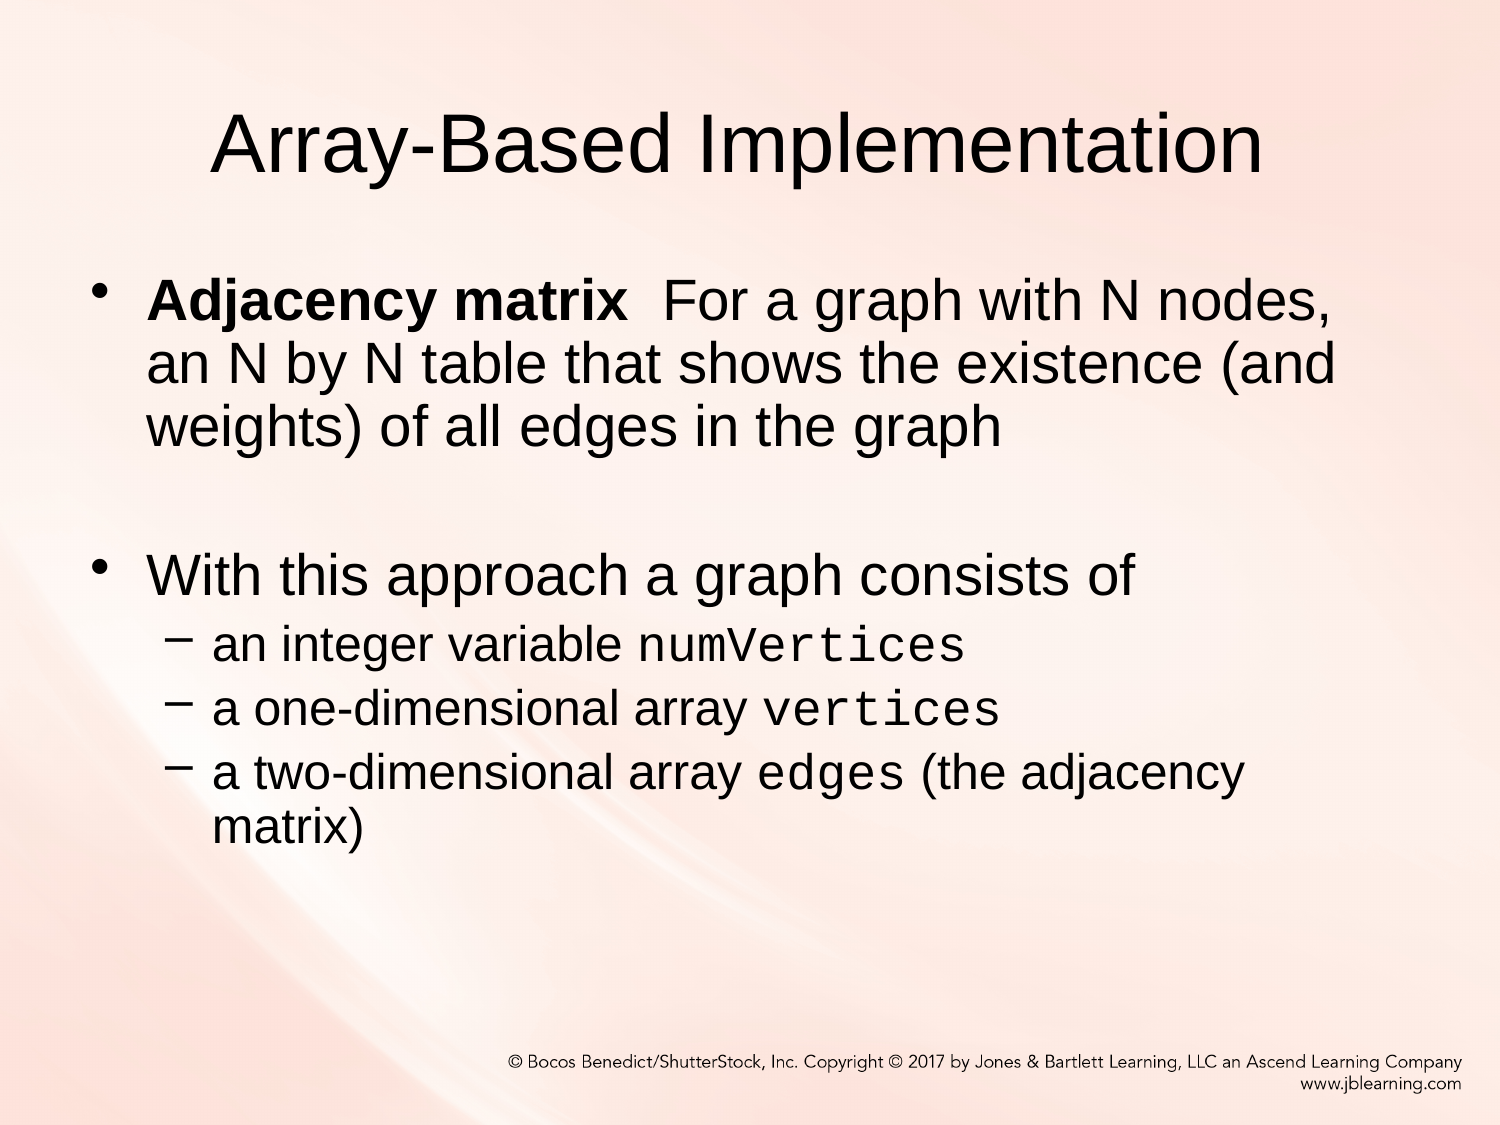

# Array-Based Implementation
Adjacency matrix  For a graph with N nodes, an N by N table that shows the existence (and weights) of all edges in the graph

With this approach a graph consists of
an integer variable numVertices
a one-dimensional array vertices
a two-dimensional array edges (the adjacency matrix)